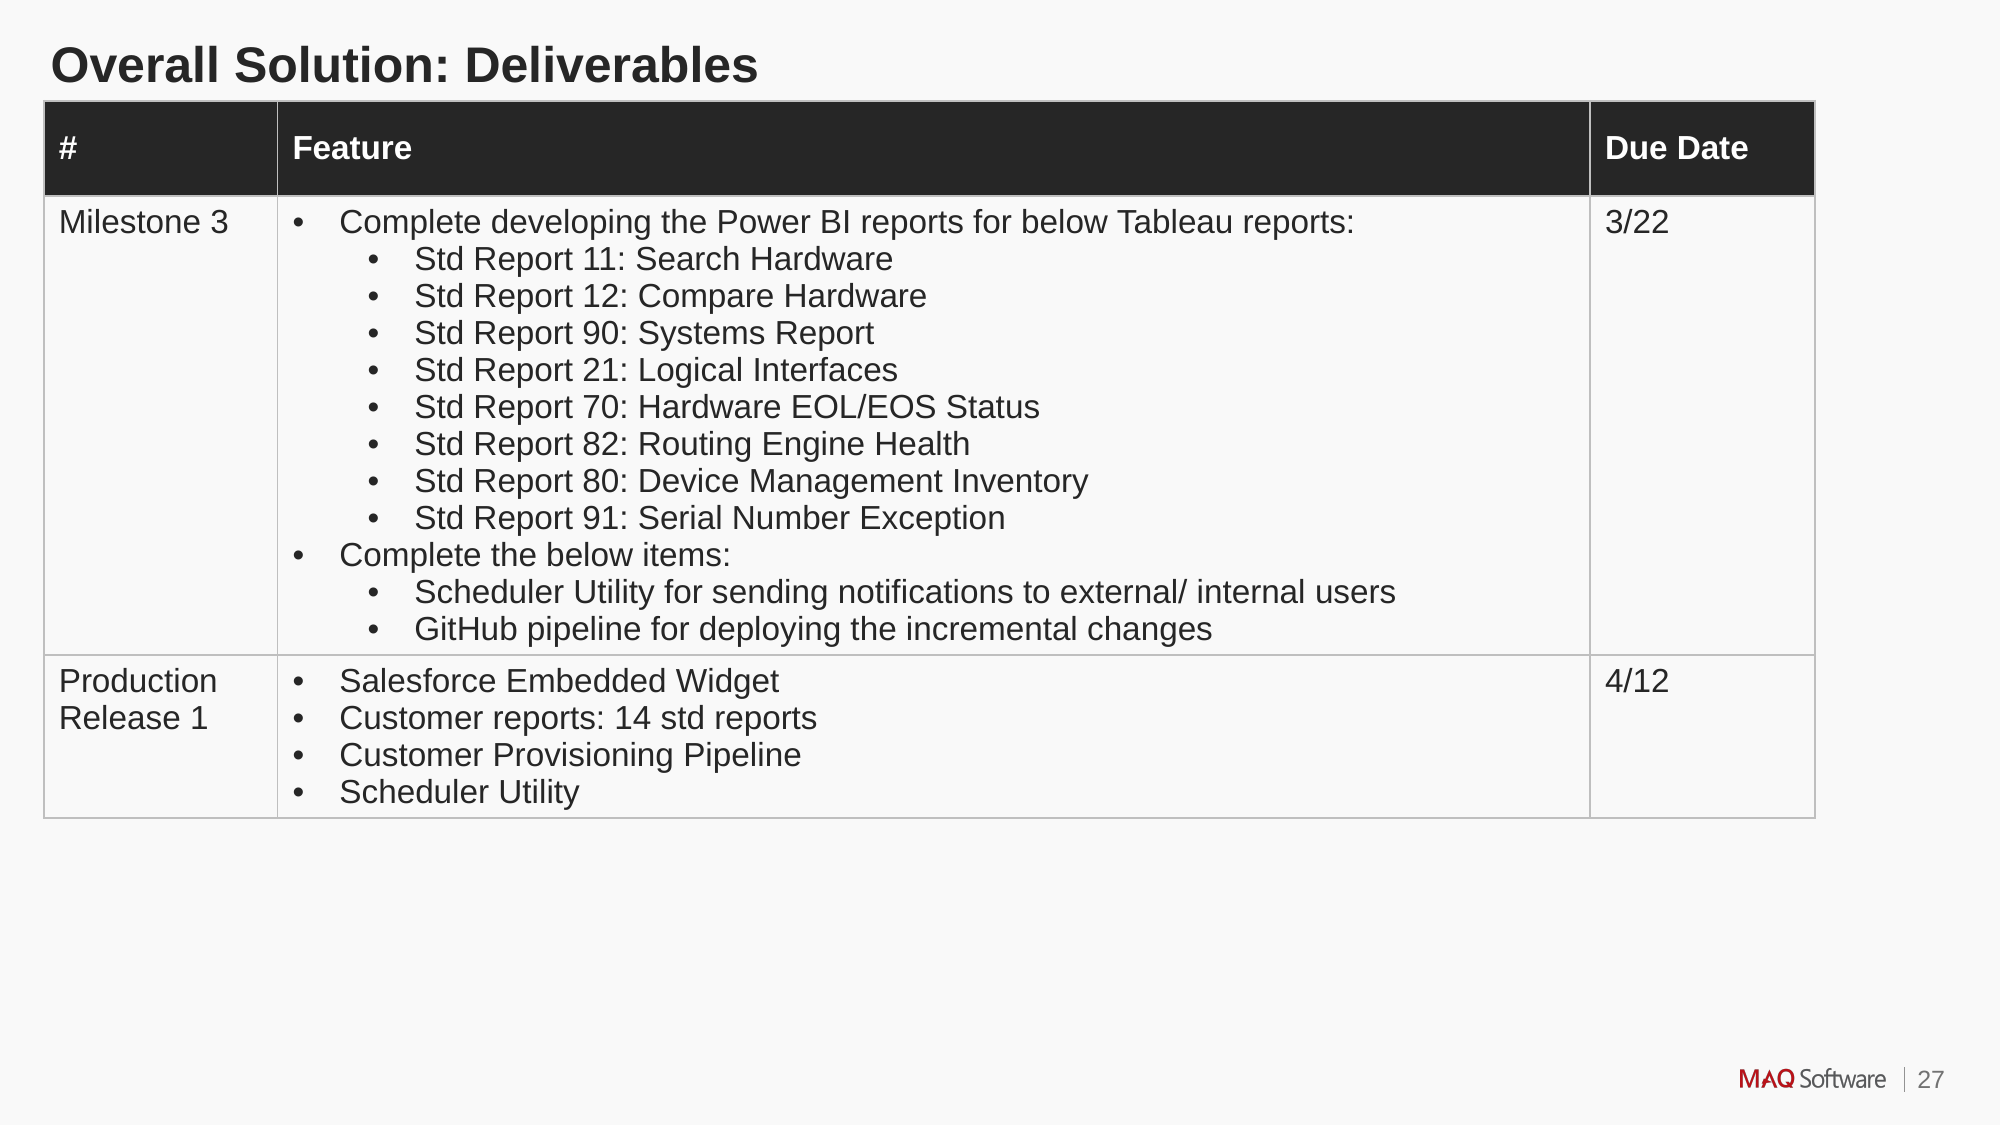

Overall Solution: Deliverables
| # | Feature | Due Date |
| --- | --- | --- |
| Milestone 3 | Complete developing the Power BI reports for below Tableau reports: Std Report 11: Search Hardware Std Report 12: Compare Hardware Std Report 90: Systems Report Std Report 21: Logical Interfaces Std Report 70: Hardware EOL/EOS Status Std Report 82: Routing Engine Health Std Report 80: Device Management Inventory Std Report 91: Serial Number Exception Complete the below items: Scheduler Utility for sending notifications to external/ internal users GitHub pipeline for deploying the incremental changes | 3/22 |
| Production Release 1 | Salesforce Embedded Widget Customer reports: 14 std reports Customer Provisioning Pipeline Scheduler Utility | 4/12 |
27